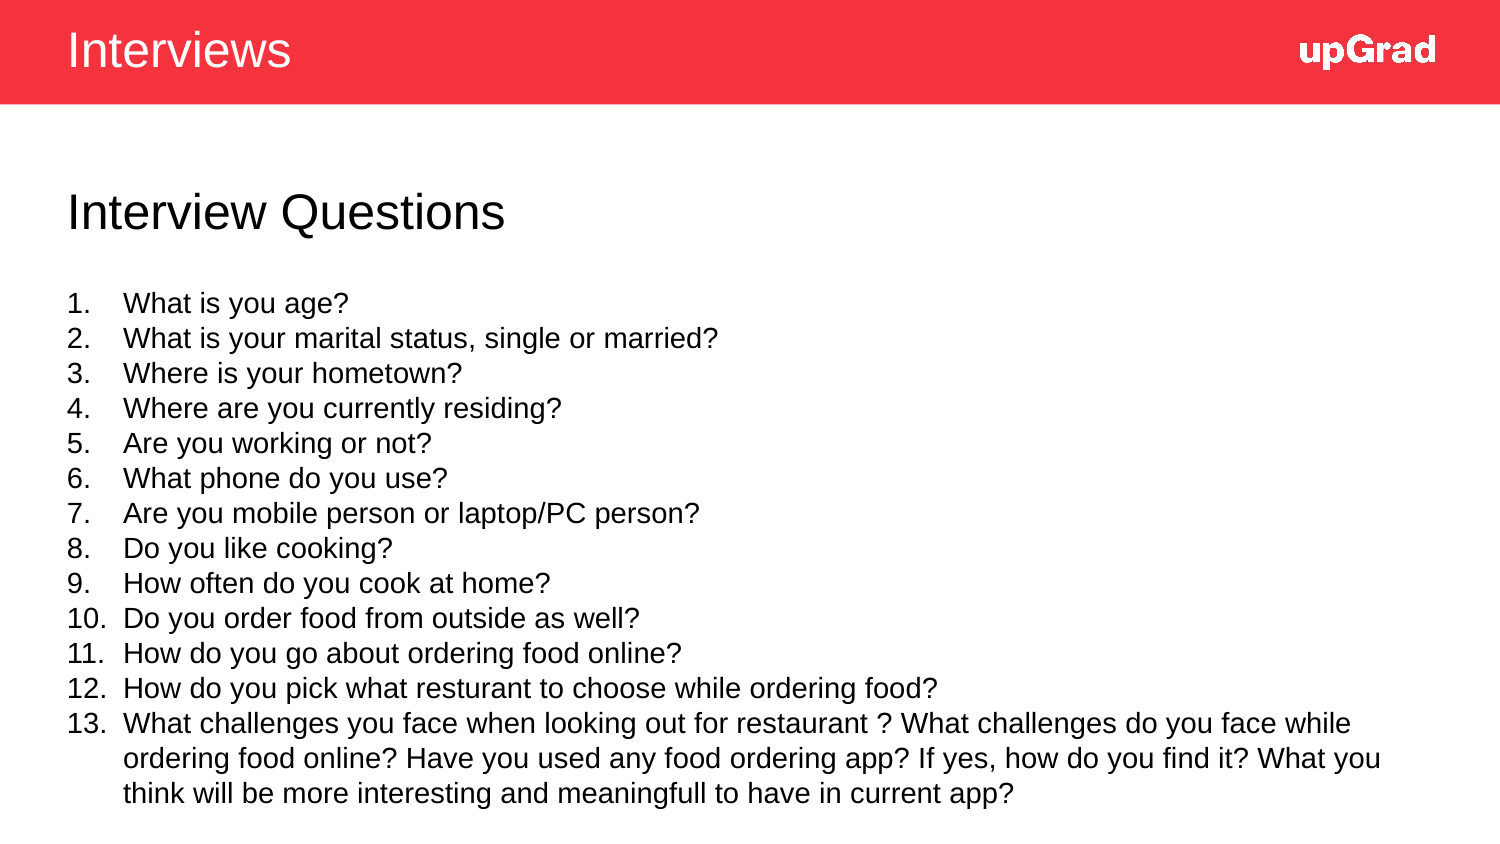

# Interviews
Interview Questions

What is you age?
What is your marital status, single or married?
Where is your hometown?
Where are you currently residing?
Are you working or not?
What phone do you use?
Are you mobile person or laptop/PC person?
Do you like cooking?
How often do you cook at home?
Do you order food from outside as well?
How do you go about ordering food online?
How do you pick what resturant to choose while ordering food?
What challenges you face when looking out for restaurant ? What challenges do you face while ordering food online? Have you used any food ordering app? If yes, how do you find it? What you think will be more interesting and meaningfull to have in current app?